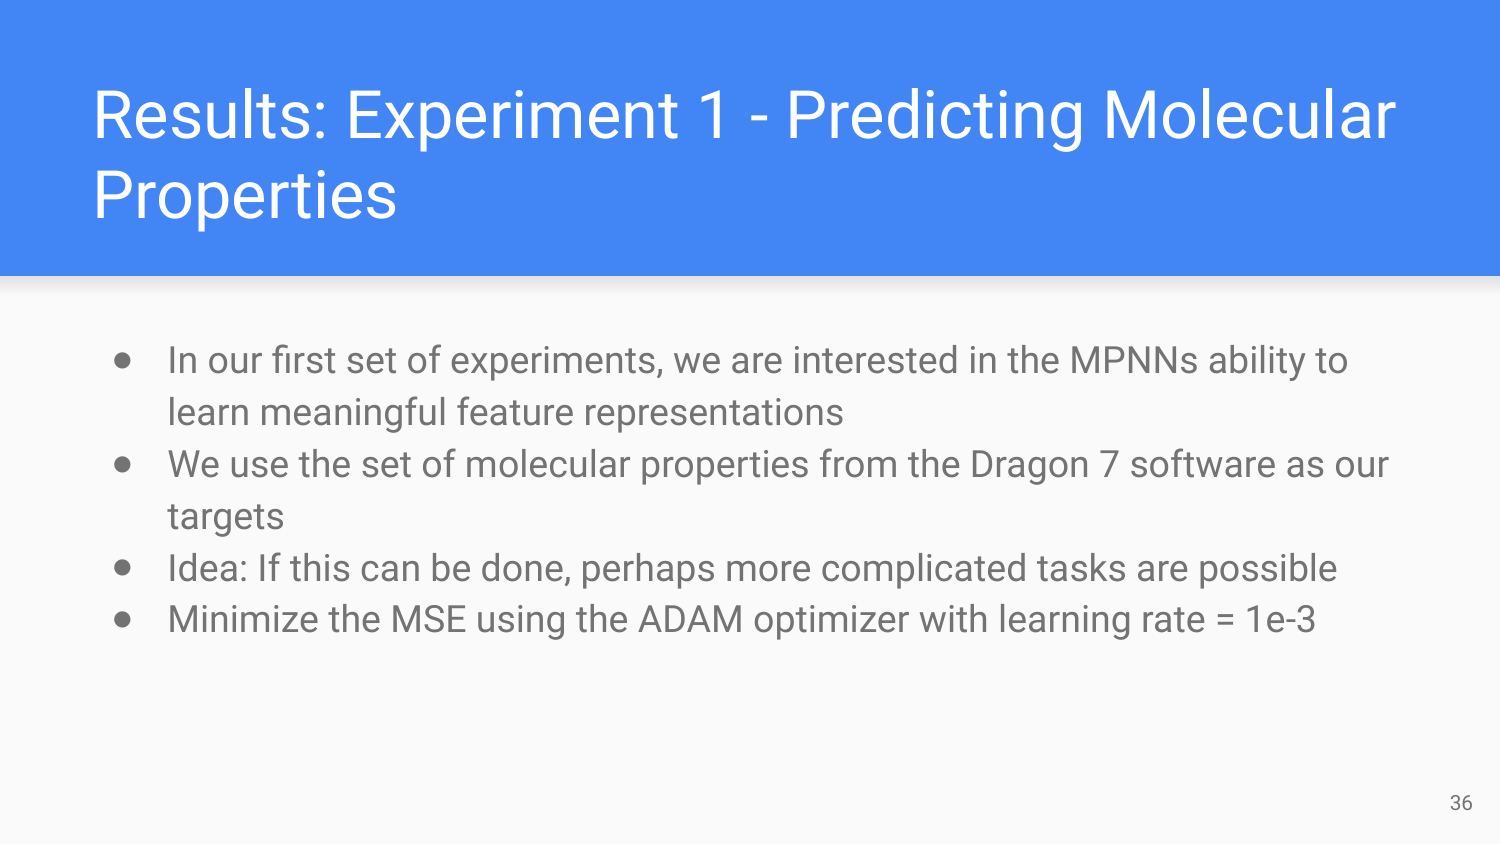

# Results: Experiment 1 - Predicting Molecular Properties
In our first set of experiments, we are interested in the MPNNs ability to learn meaningful feature representations
We use the set of molecular properties from the Dragon 7 software as our targets
Idea: If this can be done, perhaps more complicated tasks are possible
Minimize the MSE using the ADAM optimizer with learning rate = 1e-3
36